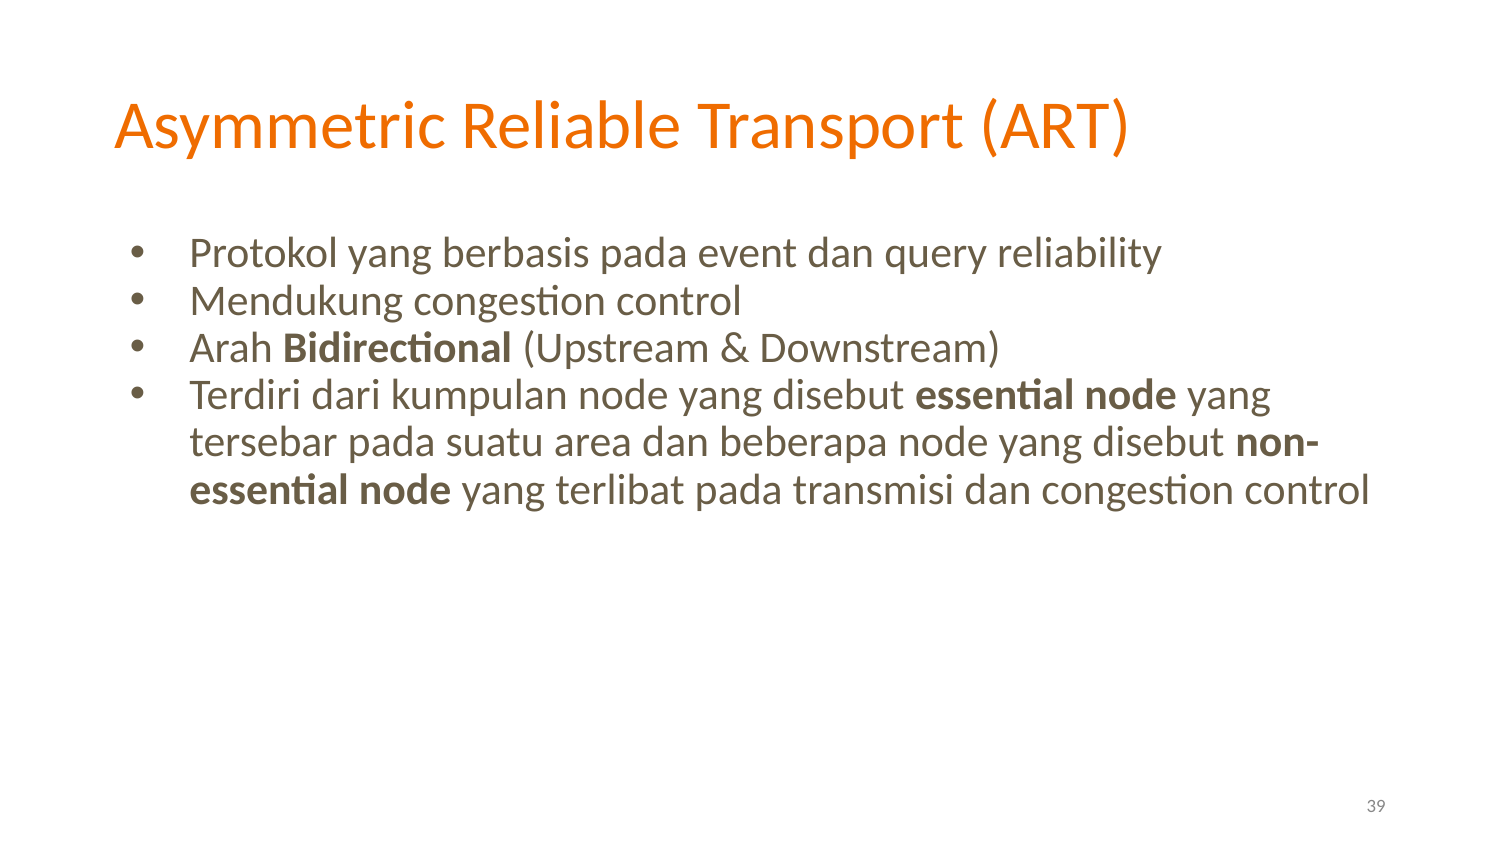

# Asymmetric Reliable Transport (ART)
Protokol yang berbasis pada event dan query reliability
Mendukung congestion control
Arah Bidirectional (Upstream & Downstream)
Terdiri dari kumpulan node yang disebut essential node yang tersebar pada suatu area dan beberapa node yang disebut non-essential node yang terlibat pada transmisi dan congestion control
39